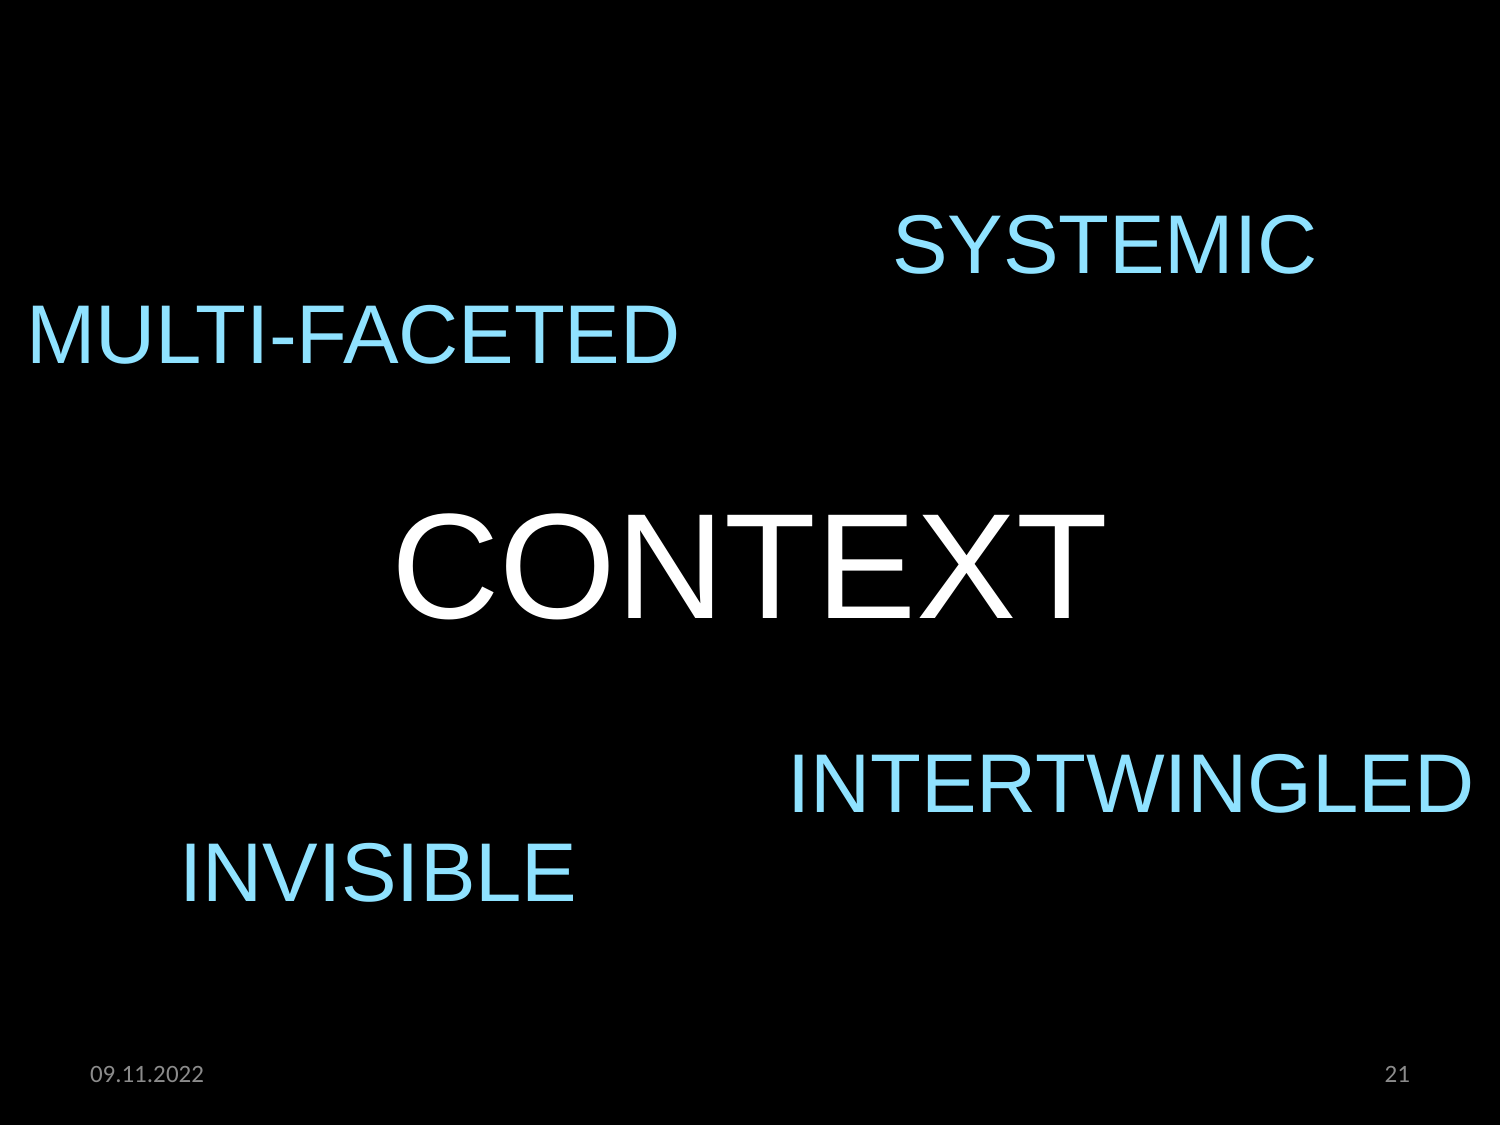

SYSTEMIC
MULTI-FACETED
CONTEXT
INTERTWINGLED
INVISIBLE
09.11.2022
21